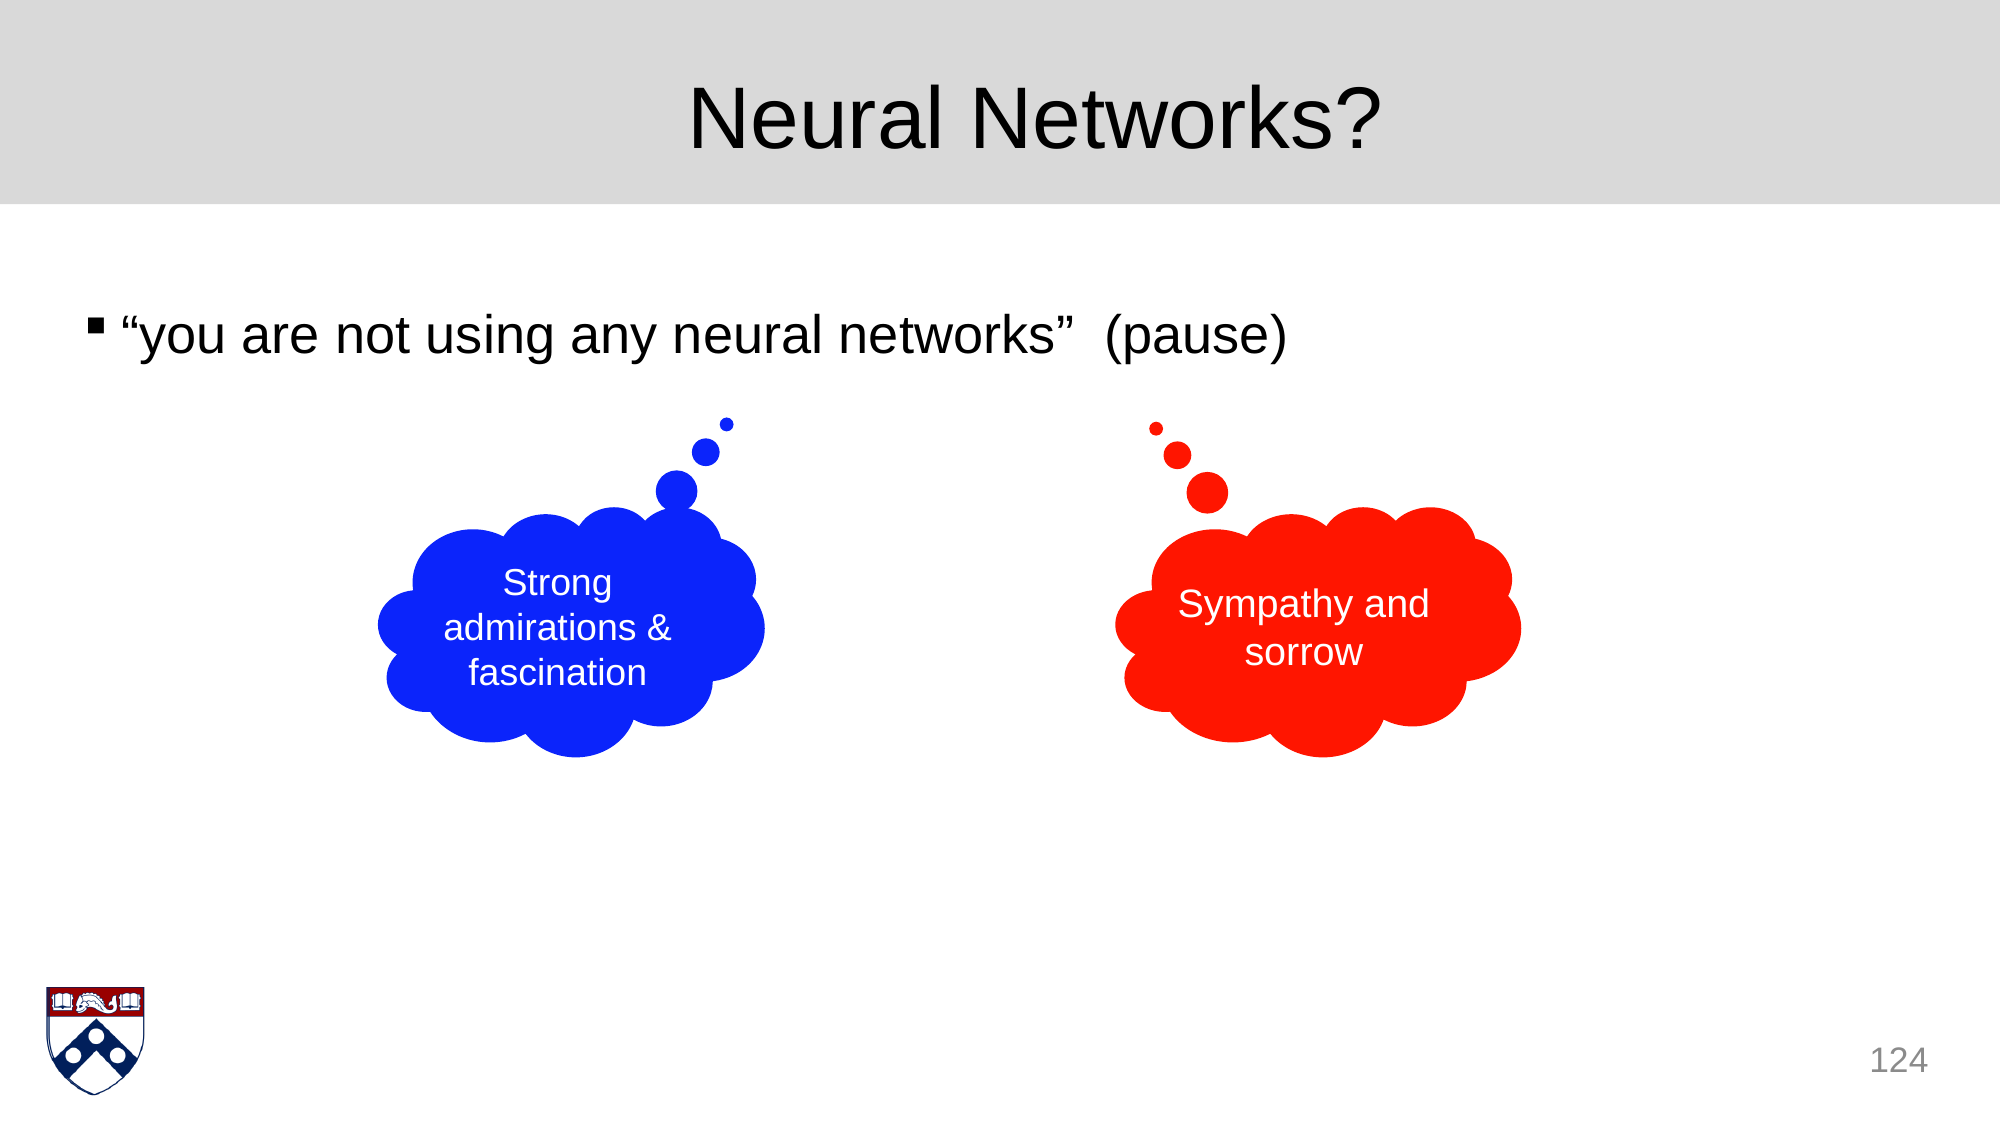

# Neural Networks?
“you are not using any neural networks”  (pause)
Strong admirations & fascination
Sympathy and sorrow
124